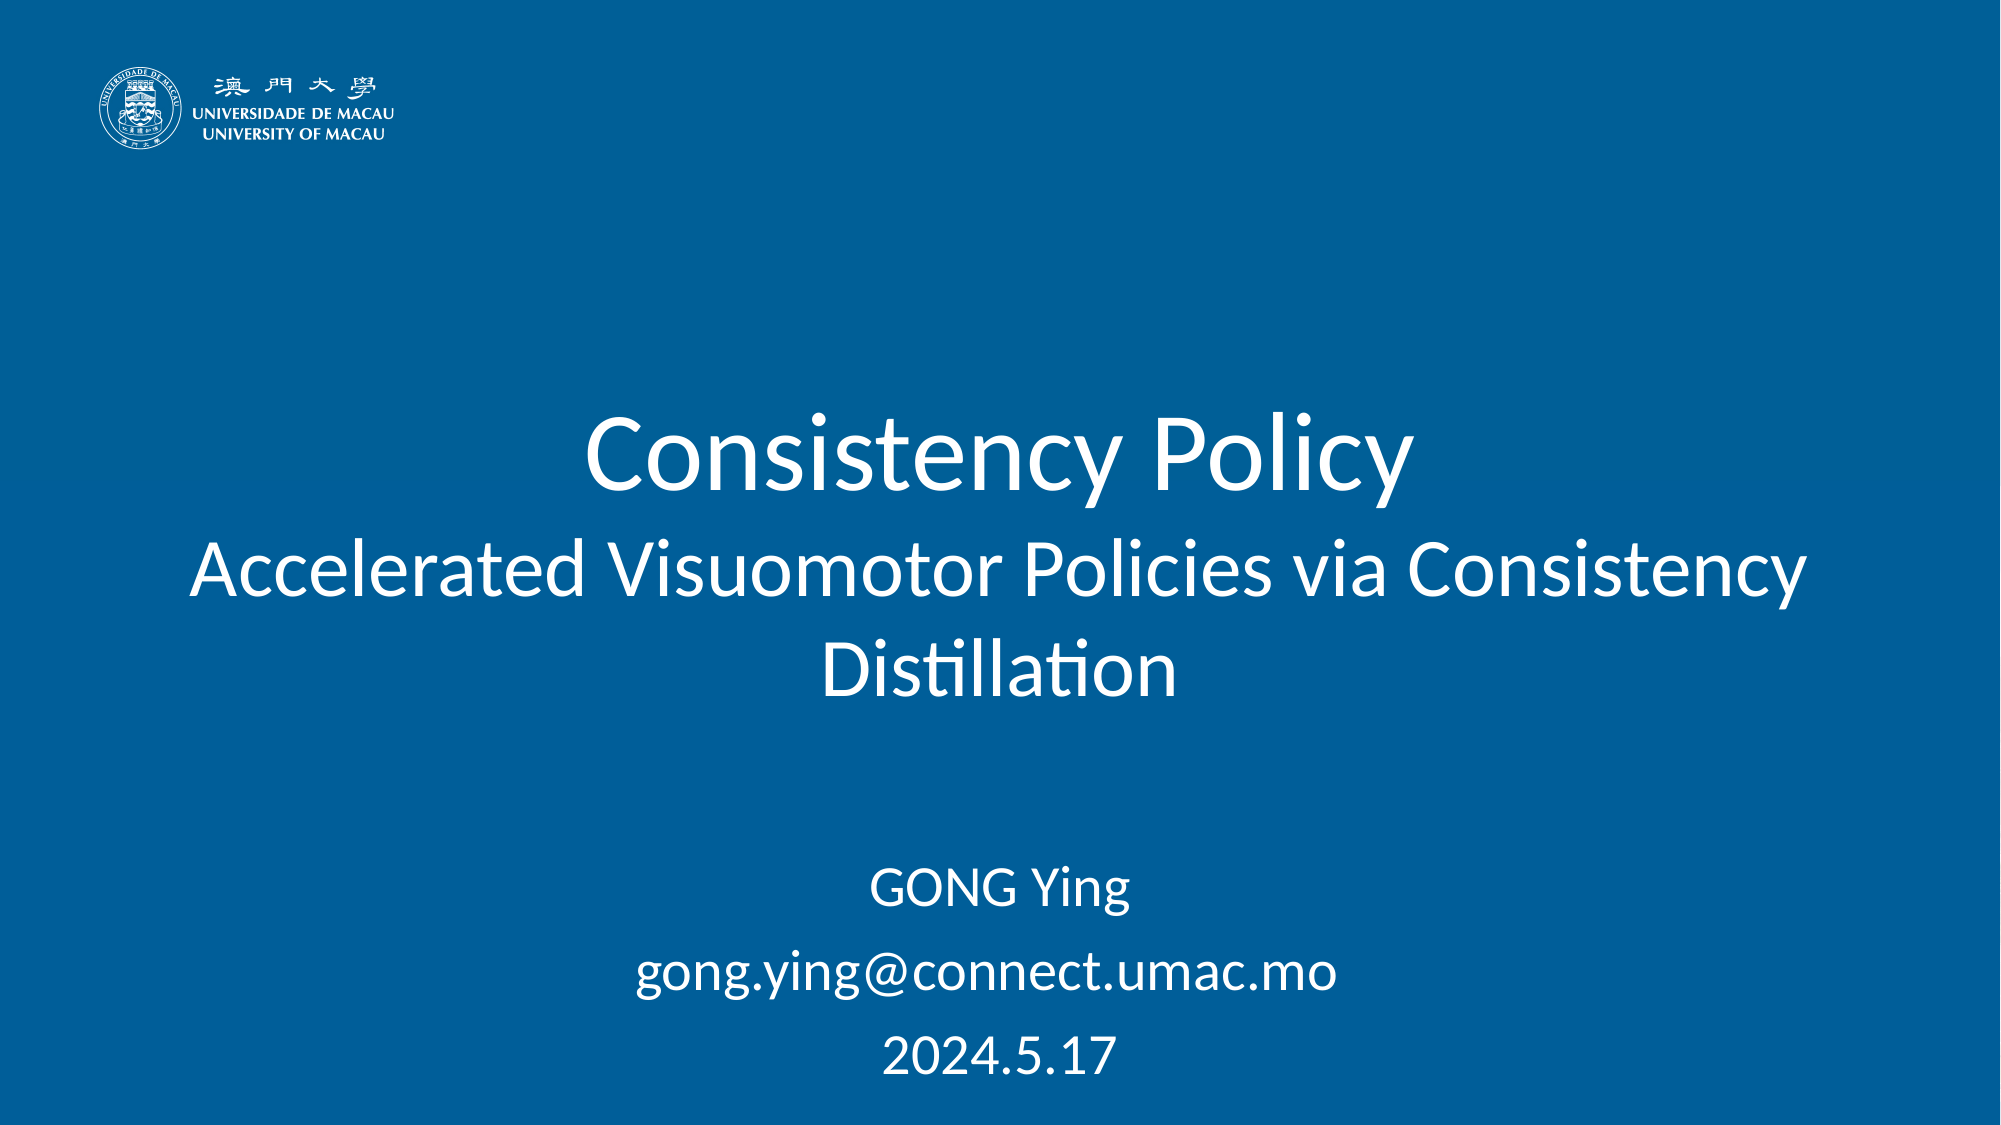

Consistency Policy
Accelerated Visuomotor Policies via Consistency Distillation

GONG Ying
gong.ying@connect.umac.mo
2024.5.17